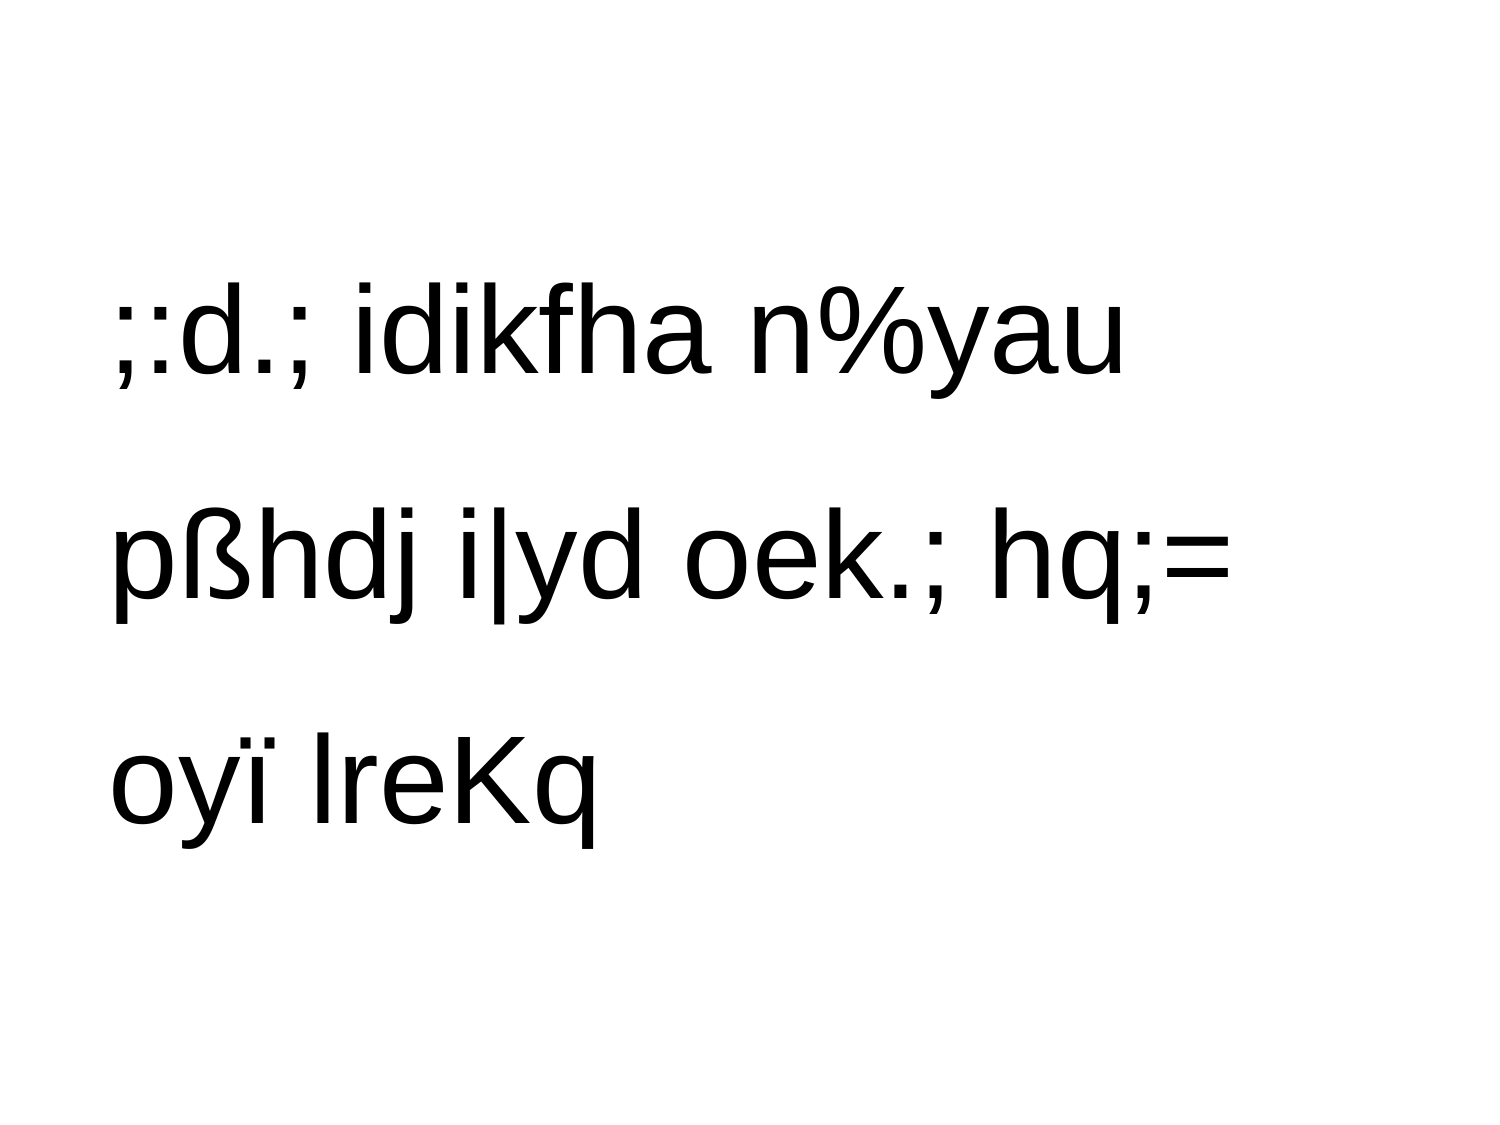

;:d.; idikfha n%yau pßhdj i|yd oek.; hq;= oyï lreKq